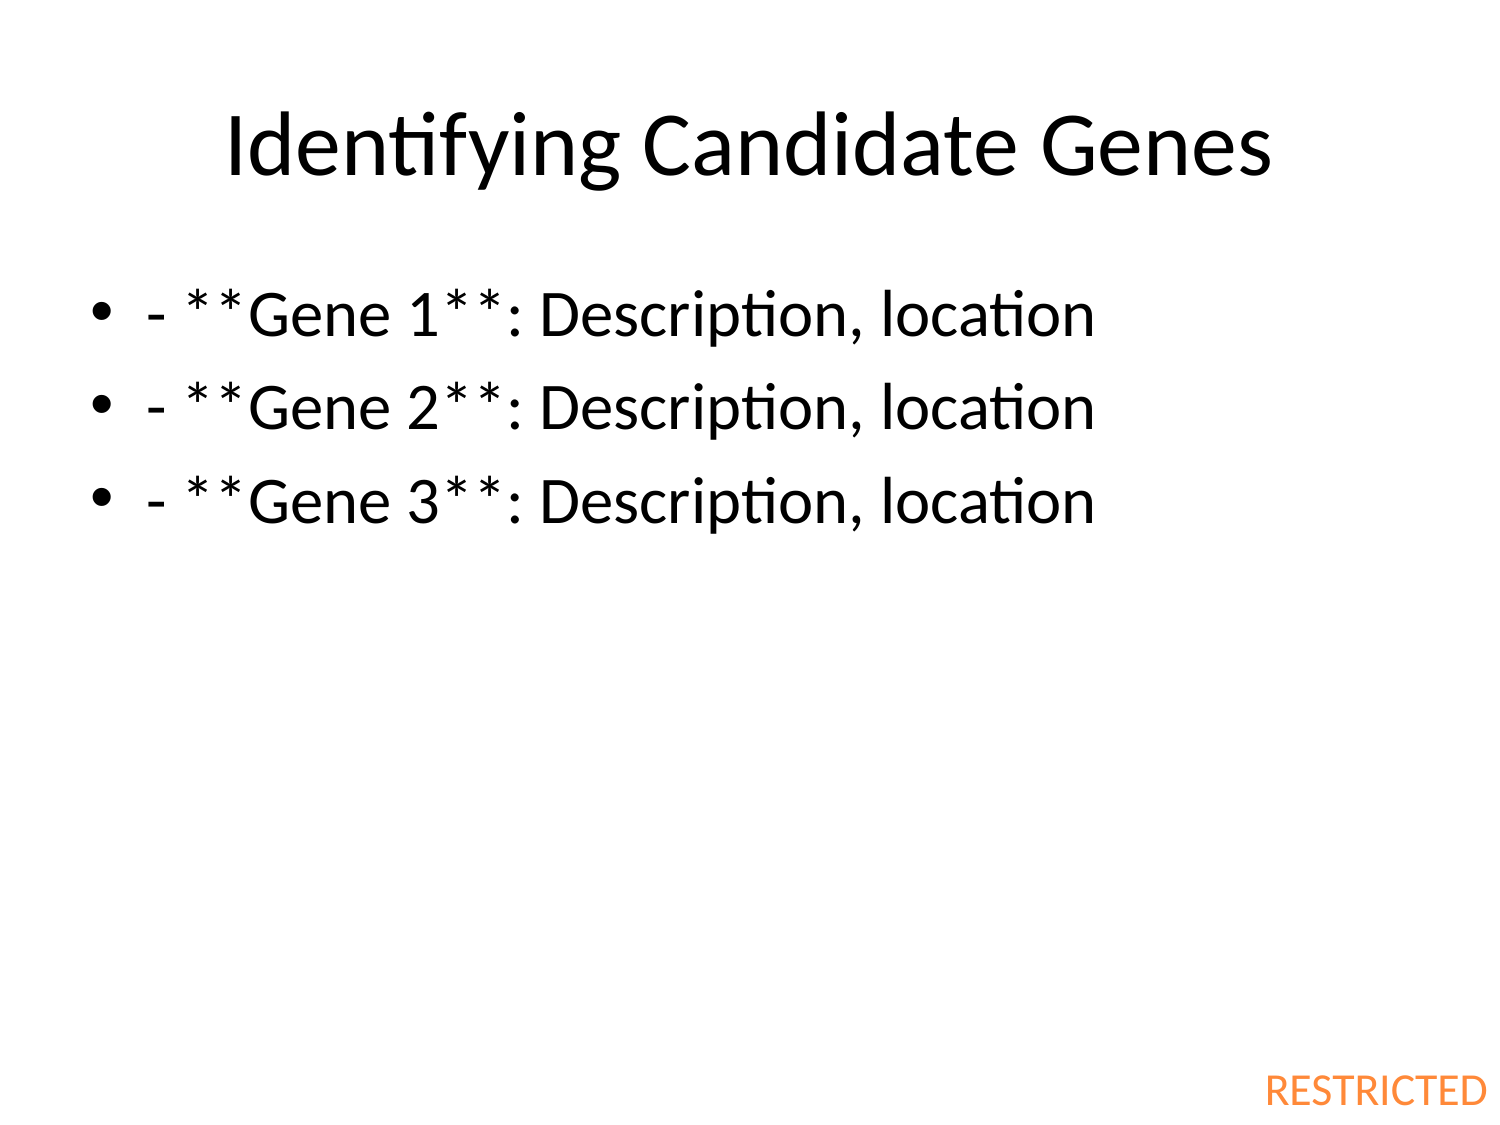

# Identifying Candidate Genes
- **Gene 1**: Description, location
- **Gene 2**: Description, location
- **Gene 3**: Description, location